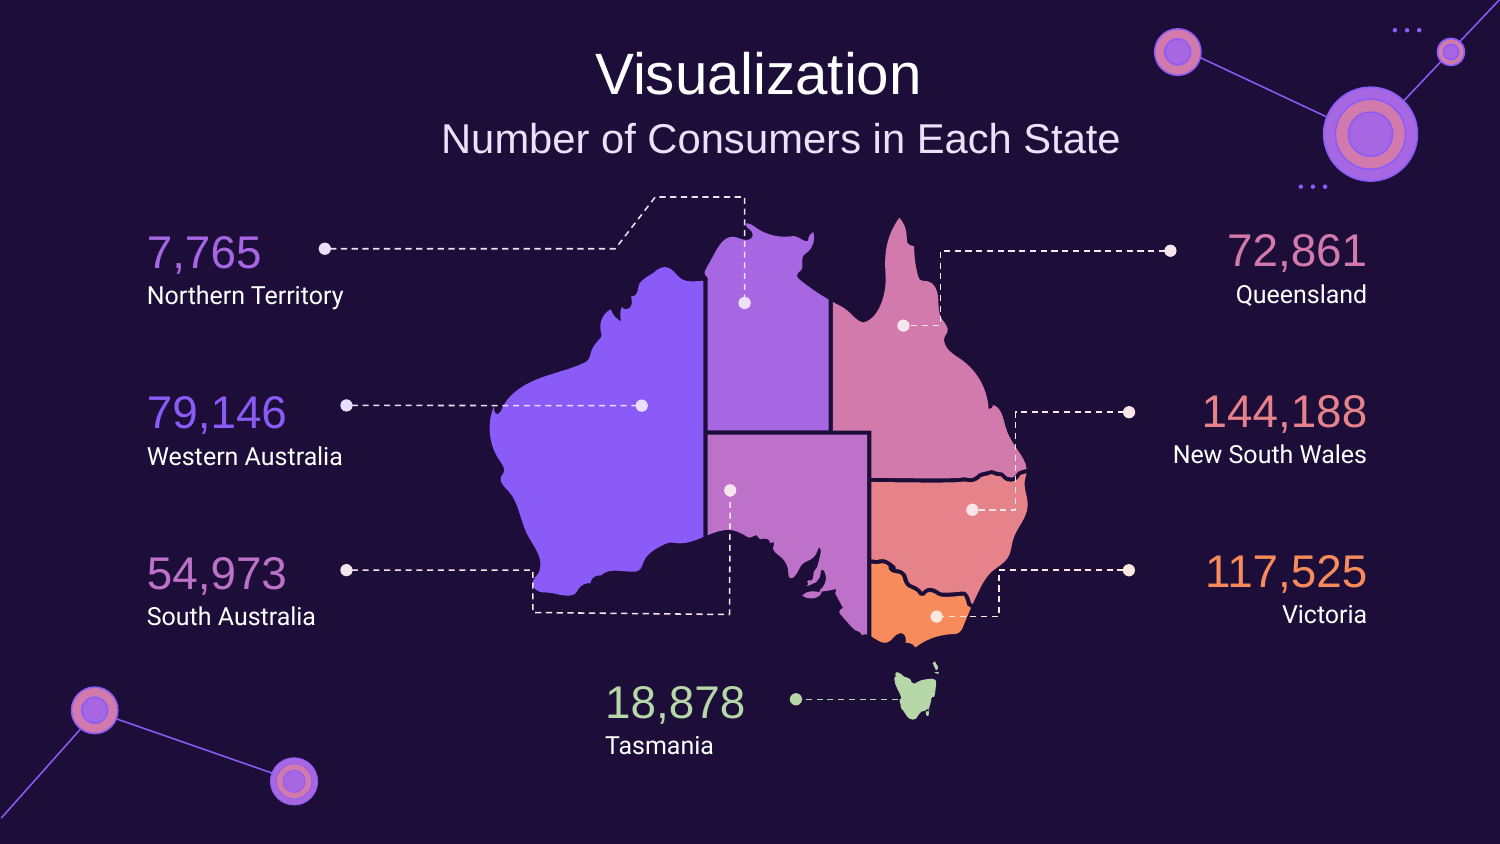

Visualization
Number of Consumers in Each State

72,861
Queensland

7,765
Northern Territory

144,188
New South Wales
79,146
Western Australia

117,525
Victoria
54,973
South Australia

18,878
Tasmania